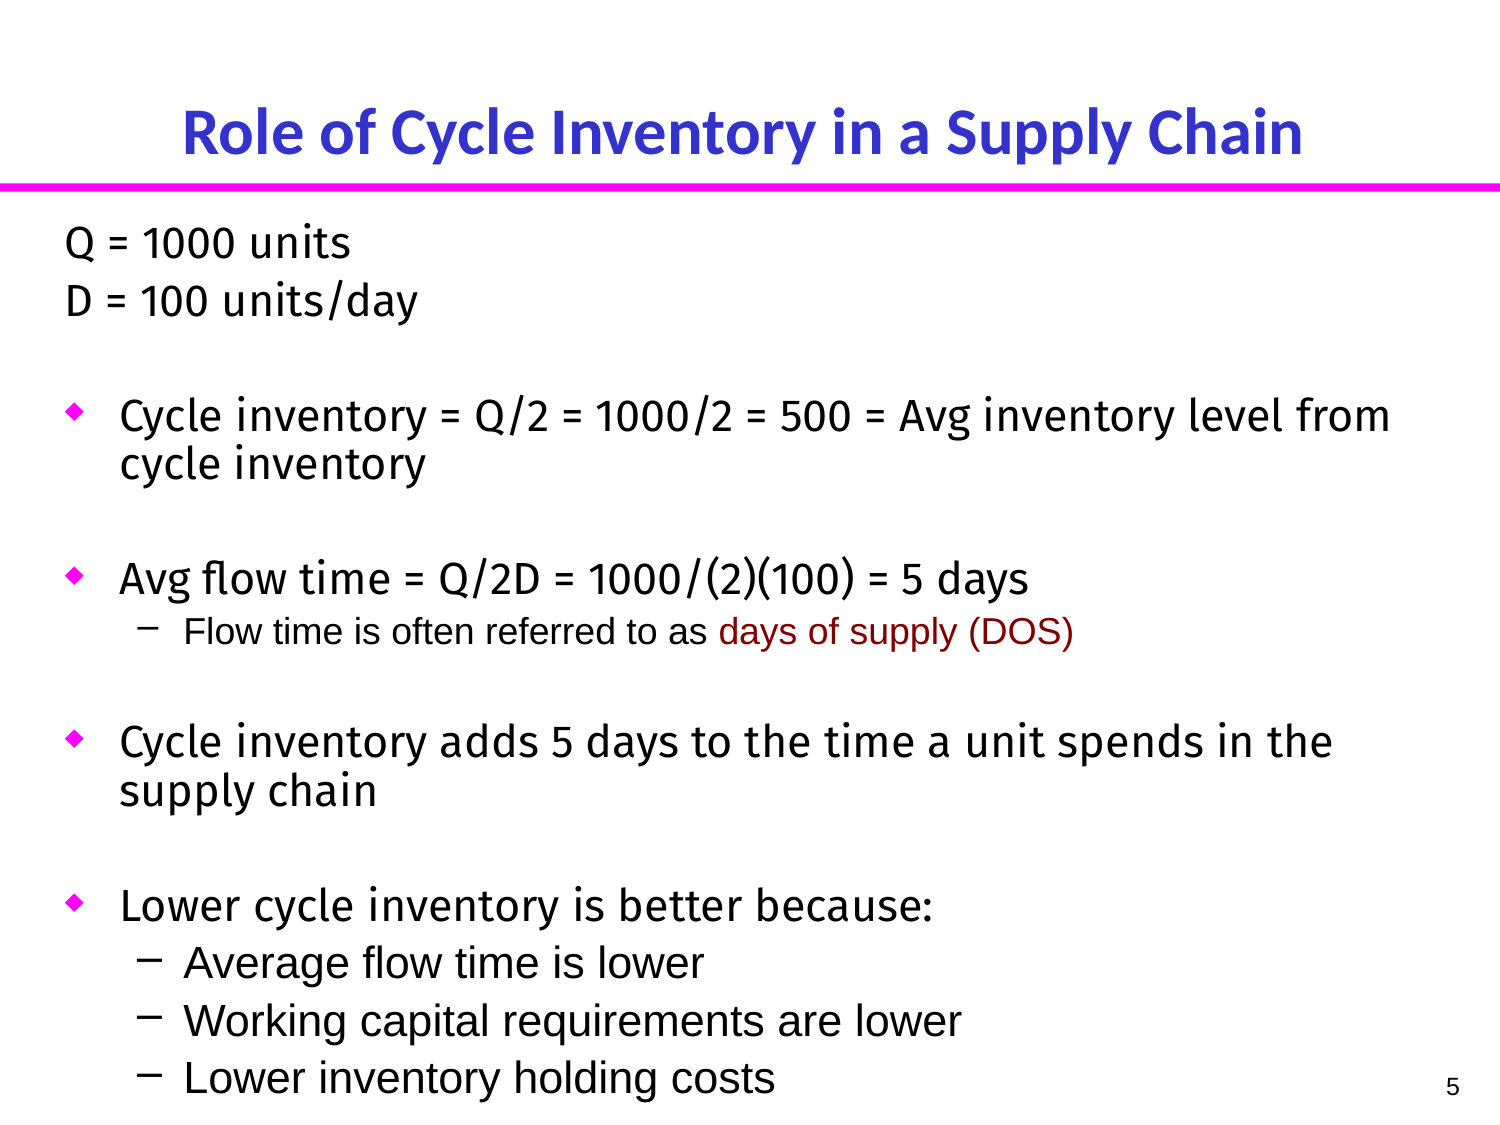

# Role of Cycle Inventory in a Supply Chain
Q = 1000 units
D = 100 units/day

Cycle inventory = Q/2 = 1000/2 = 500 = Avg inventory level from cycle inventory

Avg flow time = Q/2D = 1000/(2)(100) = 5 days
Flow time is often referred to as days of supply (DOS)

Cycle inventory adds 5 days to the time a unit spends in the supply chain

Lower cycle inventory is better because:
Average flow time is lower
Working capital requirements are lower
Lower inventory holding costs
5